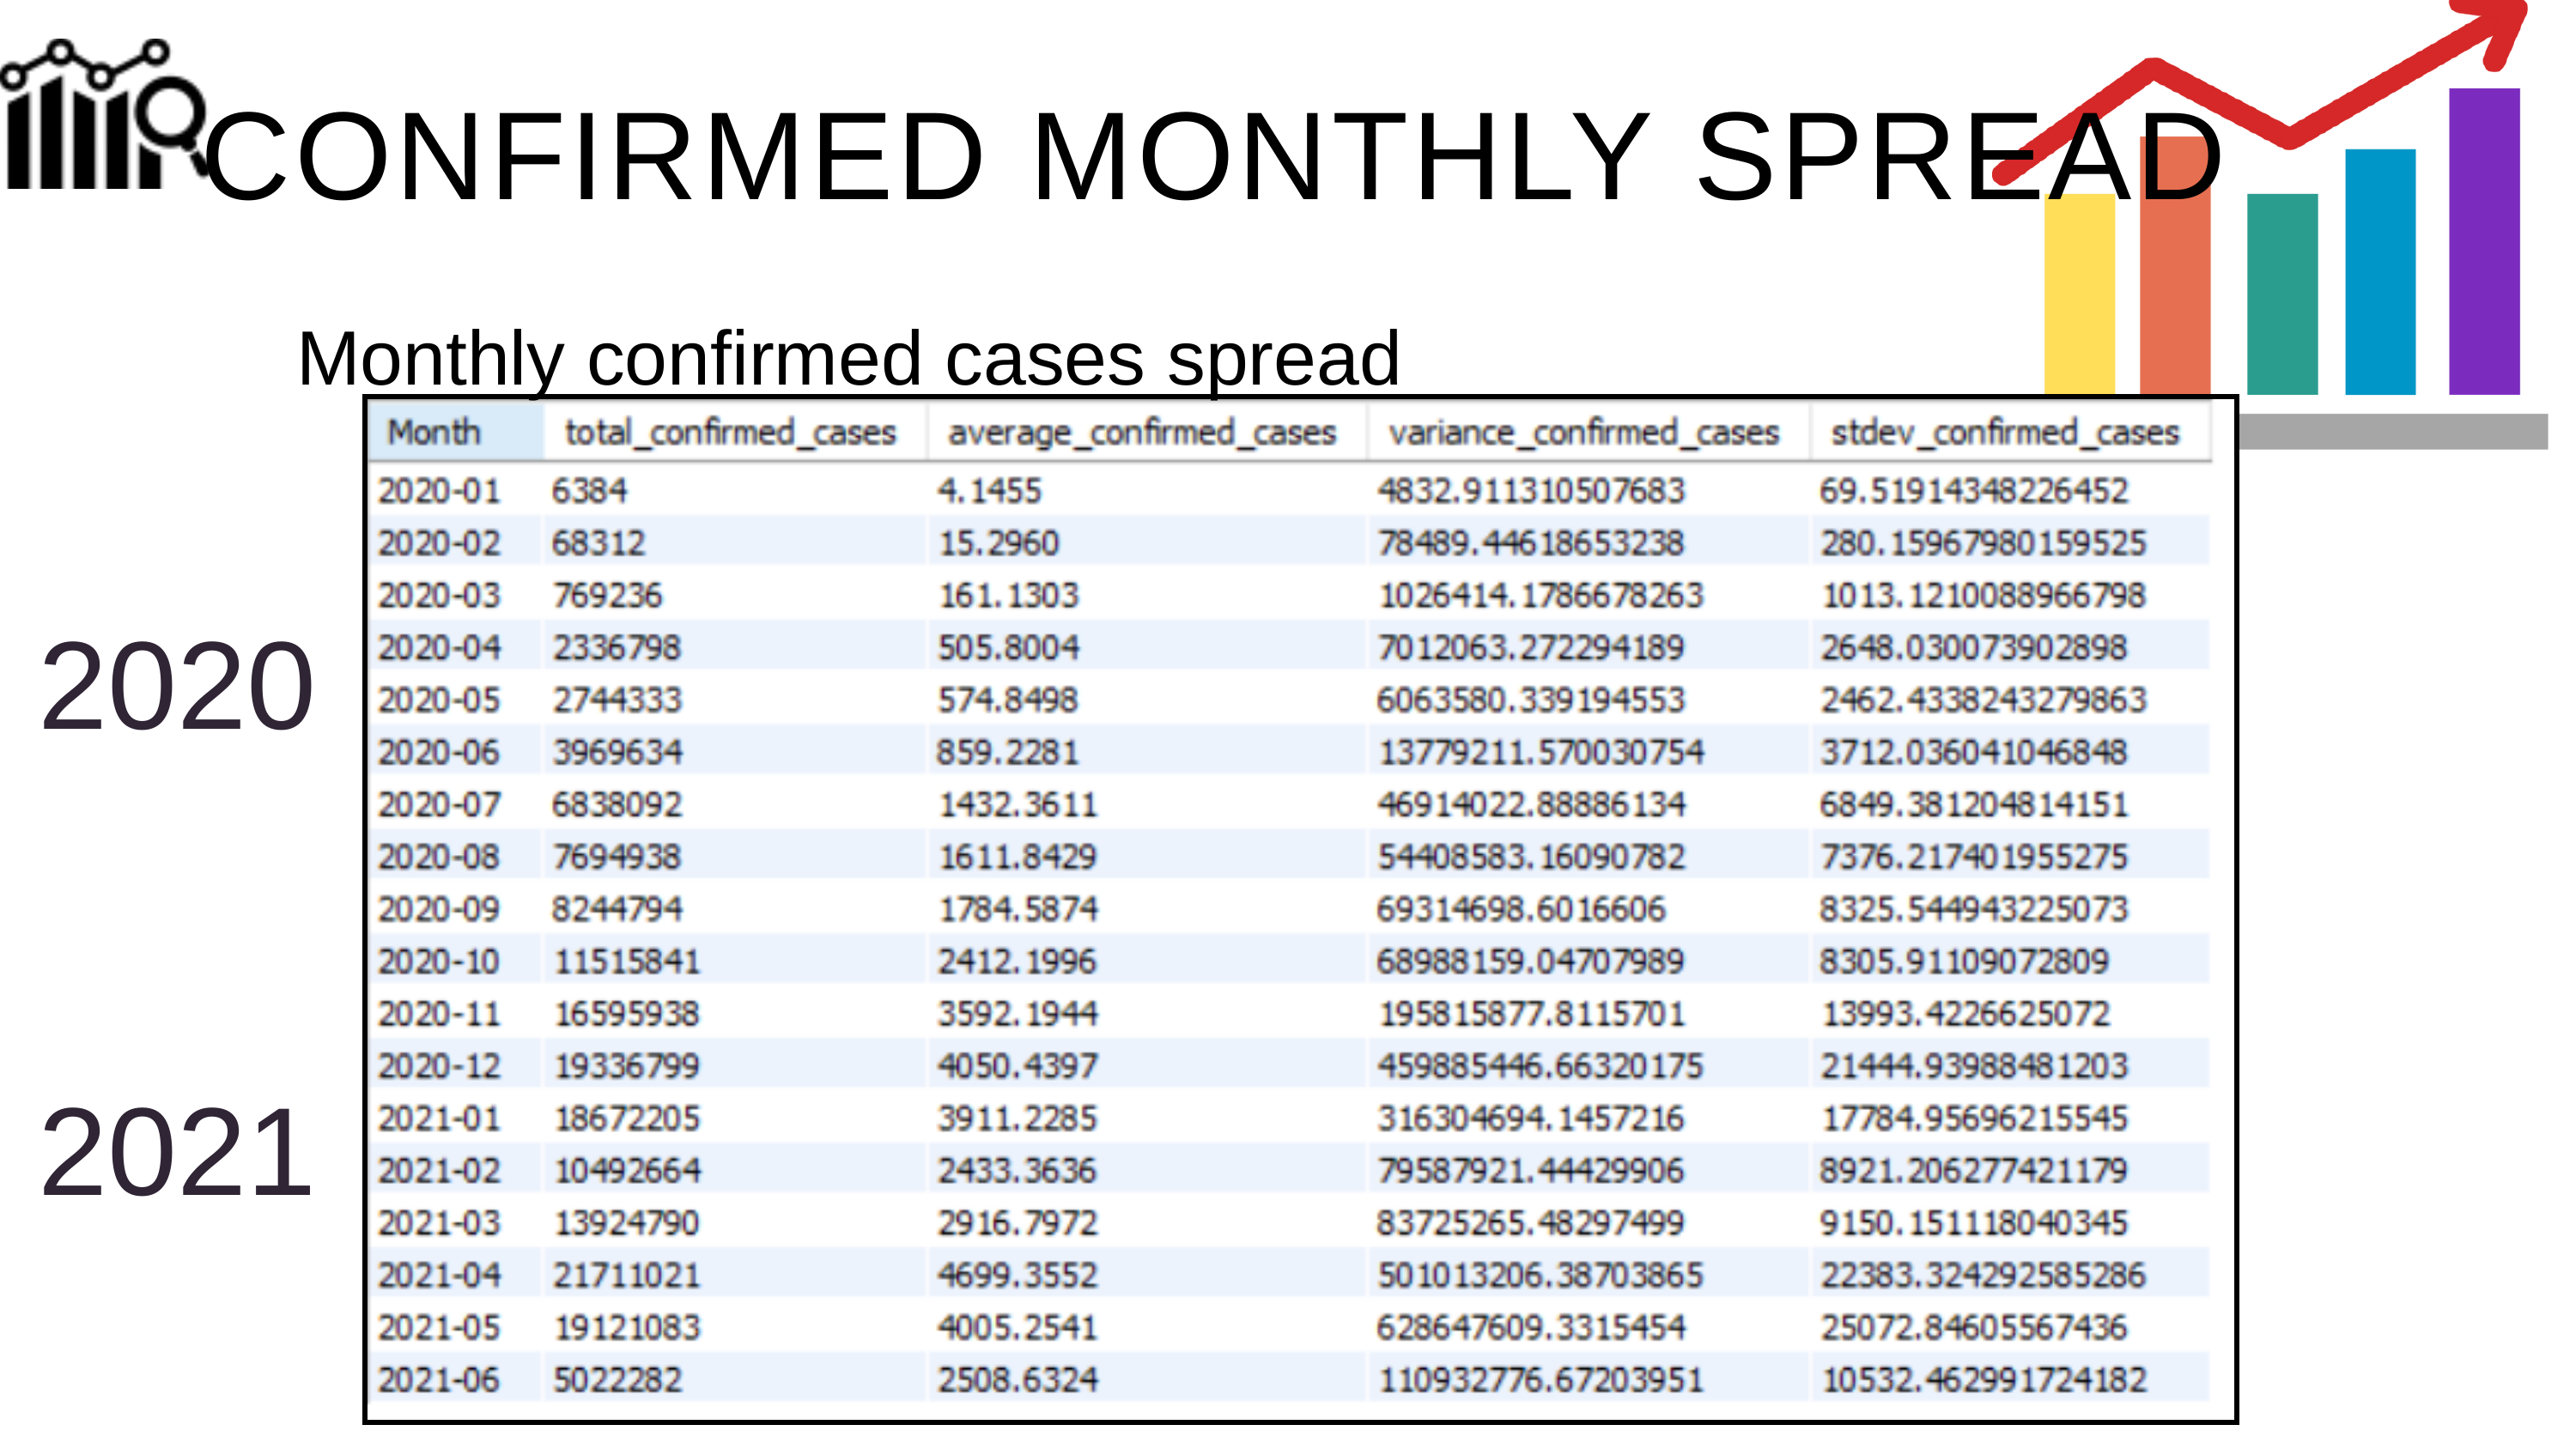

CONFIRMED MONTHLY SPREAD
Monthly confirmed cases spread

2020
2021